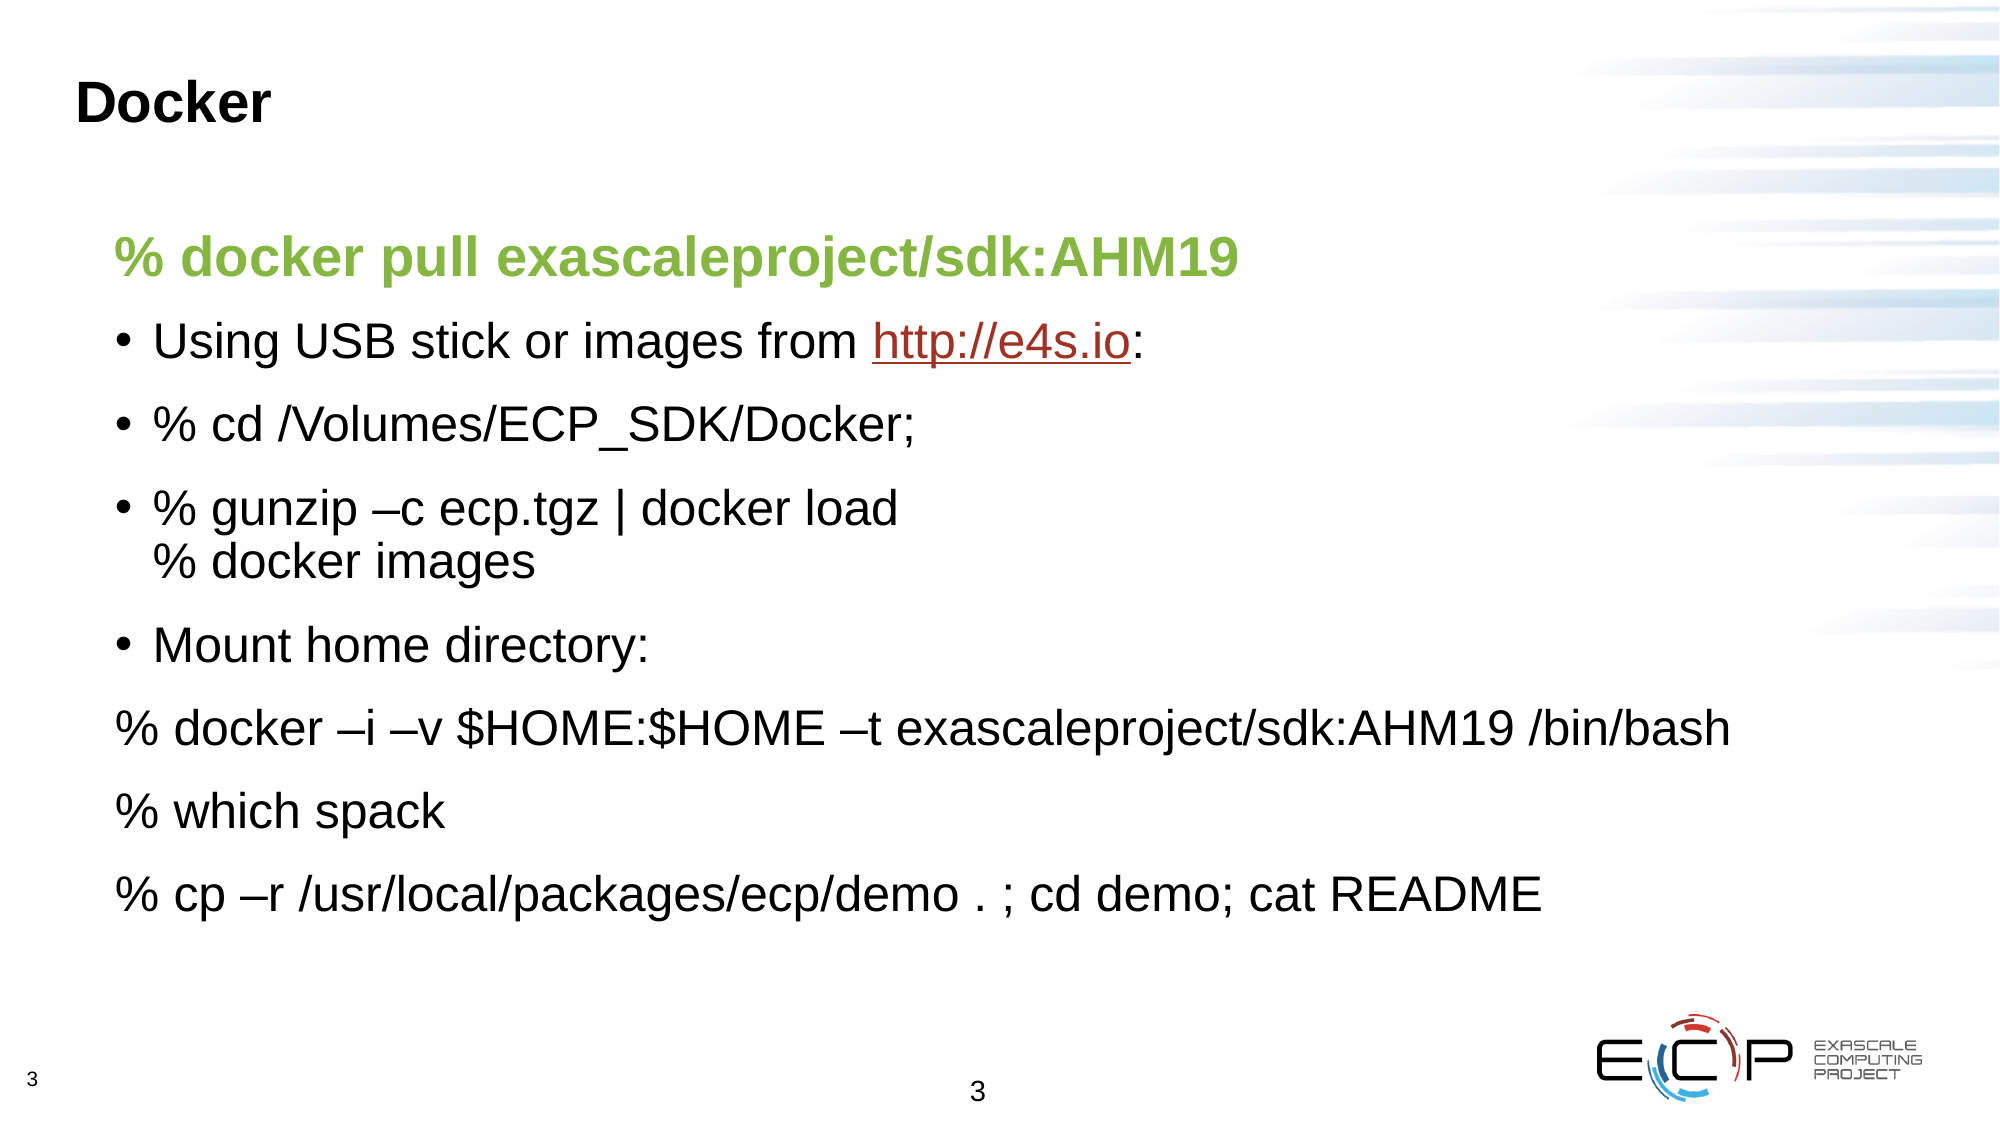

# Docker
% docker pull exascaleproject/sdk:AHM19
Using USB stick or images from http://e4s.io:
% cd /Volumes/ECP_SDK/Docker;
% gunzip –c ecp.tgz | docker load
% docker images
Mount home directory:
% docker –i –v $HOME:$HOME –t exascaleproject/sdk:AHM19 /bin/bash
% which spack
% cp –r /usr/local/packages/ecp/demo . ; cd demo; cat README

3